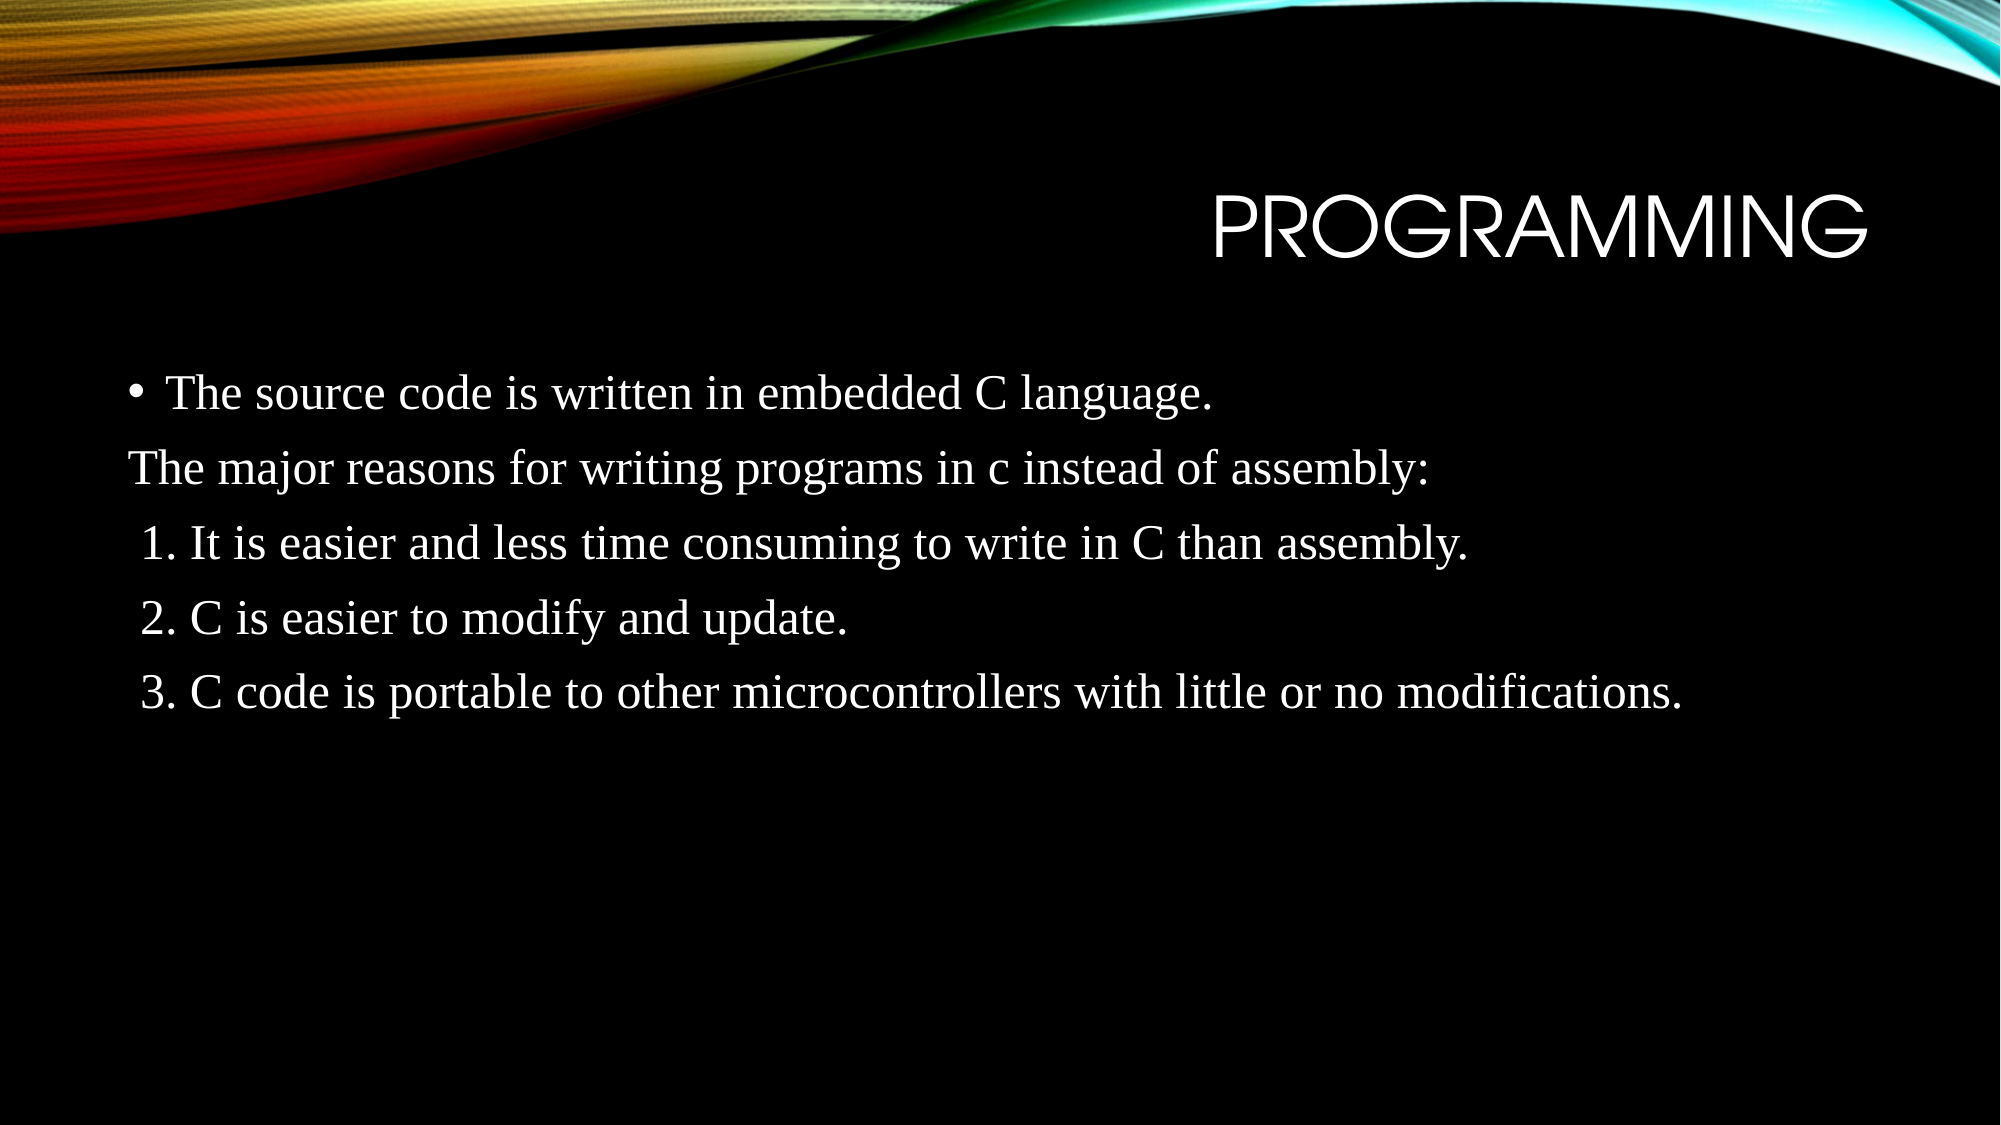

# PROGRAMMING
The source code is written in embedded C language.
The major reasons for writing programs in c instead of assembly:
It is easier and less time consuming to write in C than assembly.
C is easier to modify and update.
C code is portable to other microcontrollers with little or no modifications.